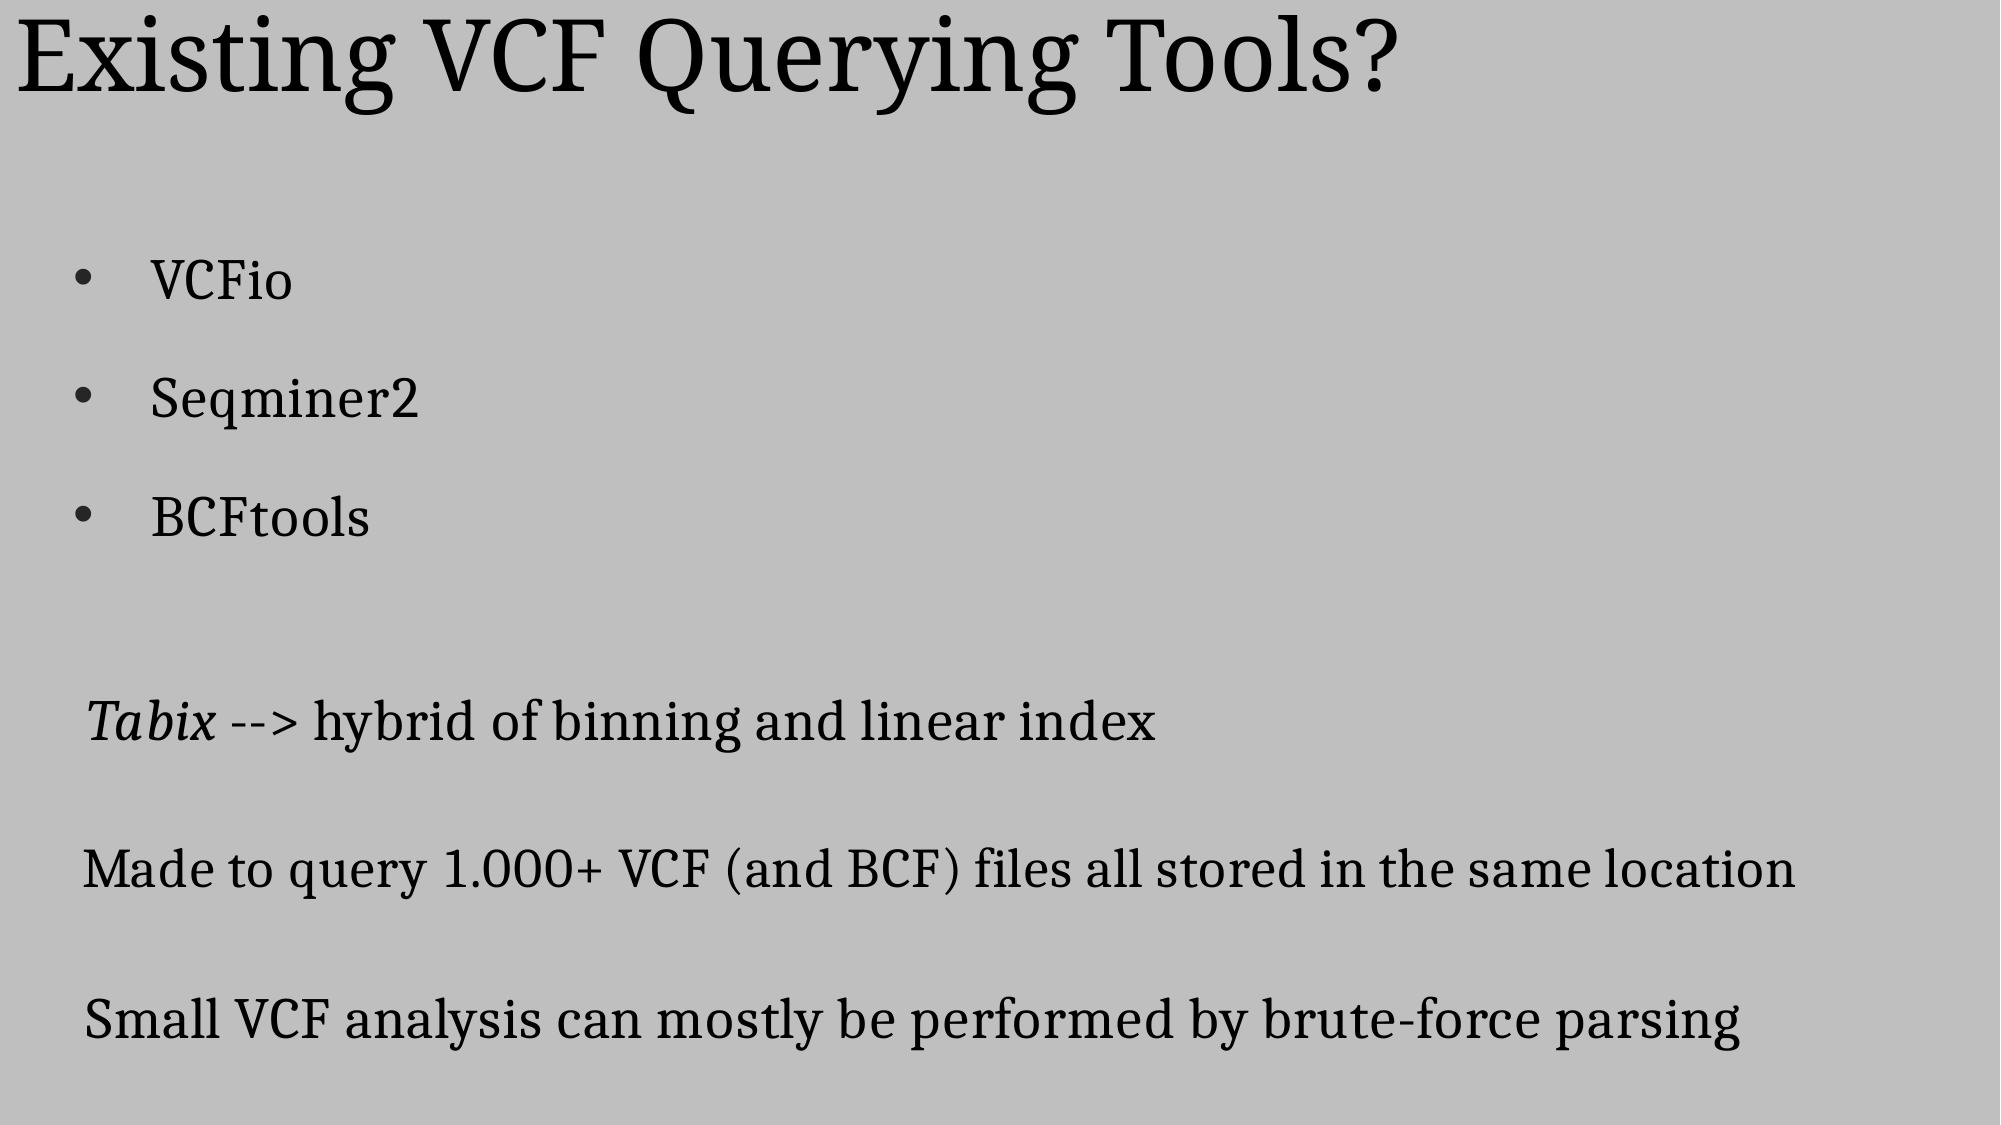

Existing VCF Querying Tools?
VCFio

Seqminer2

BCFtools
Tabix --> hybrid of binning and linear index
Made to query 1.000+ VCF (and BCF) files all stored in the same location
Small VCF analysis can mostly be performed by brute-force parsing